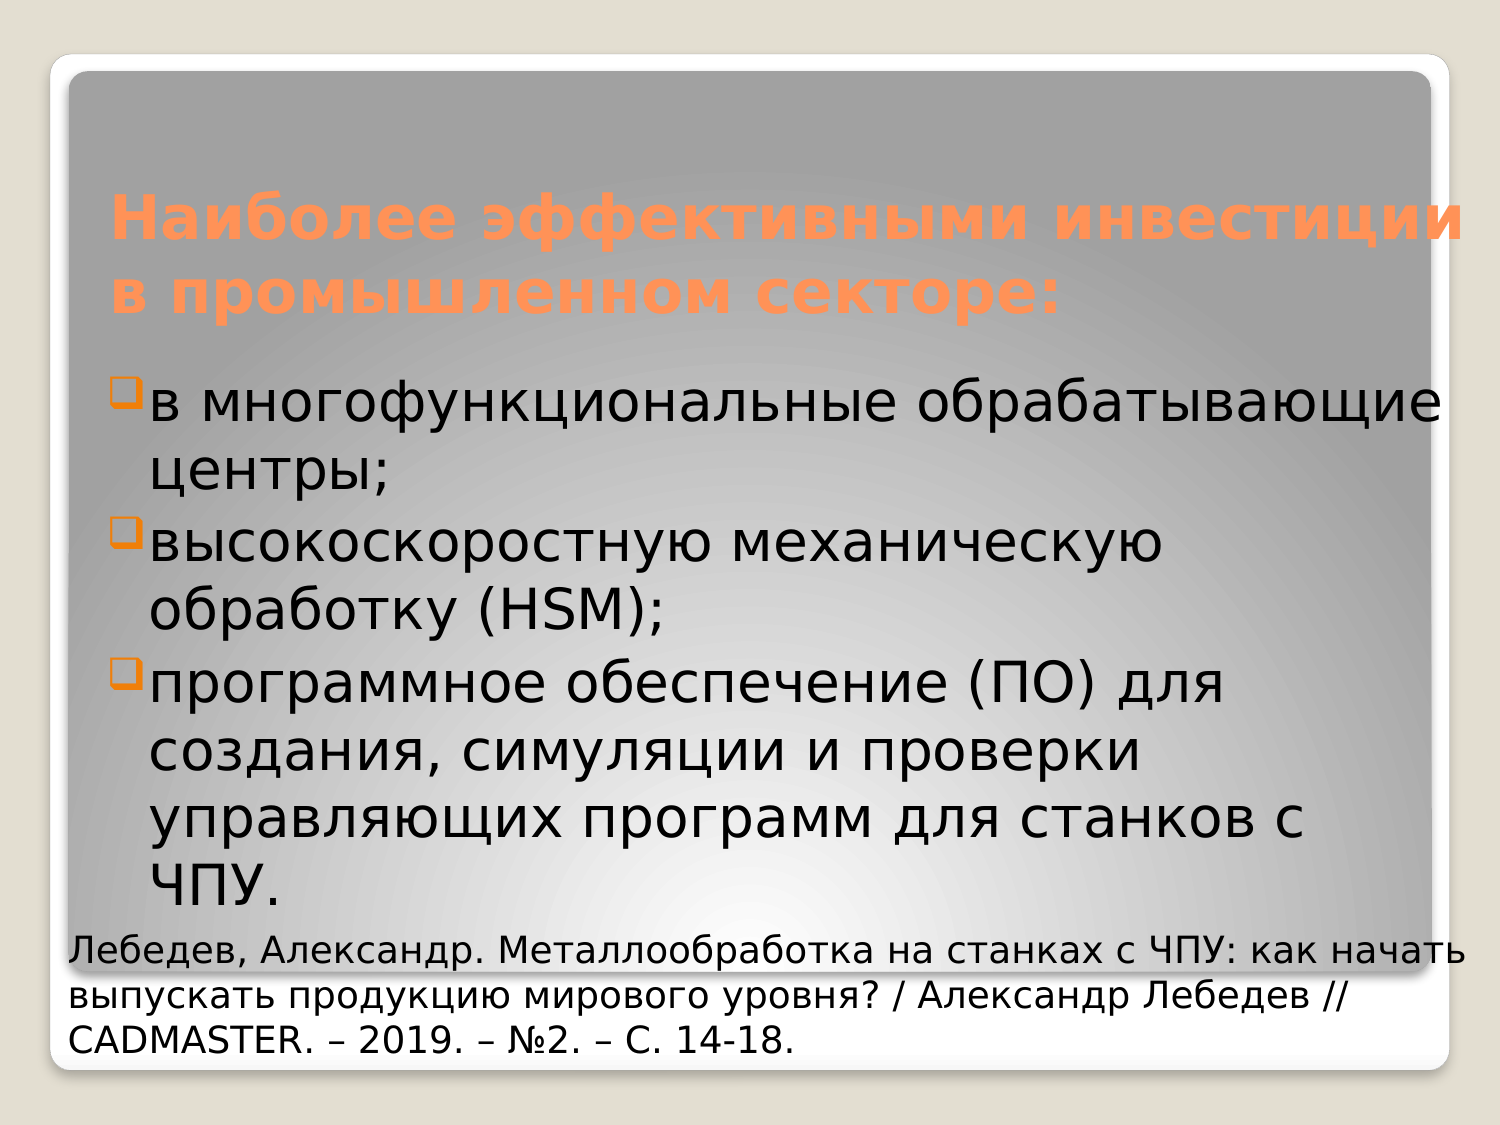

# Наиболее эффективными инвестиции в промышленном секторе:
в многофункциональные обрабатывающие центры;
высокоскоростную механическую обработку (HSM);
программное обеспечение (ПО) для создания, симуляции и проверки управляющих программ для станков с ЧПУ.
Лебедев, Александр. Металлообработка на станках с ЧПУ: как начать выпускать продукцию мирового уровня? / Александр Лебедев // CADMASTER. – 2019. – №2. – С. 14-18.